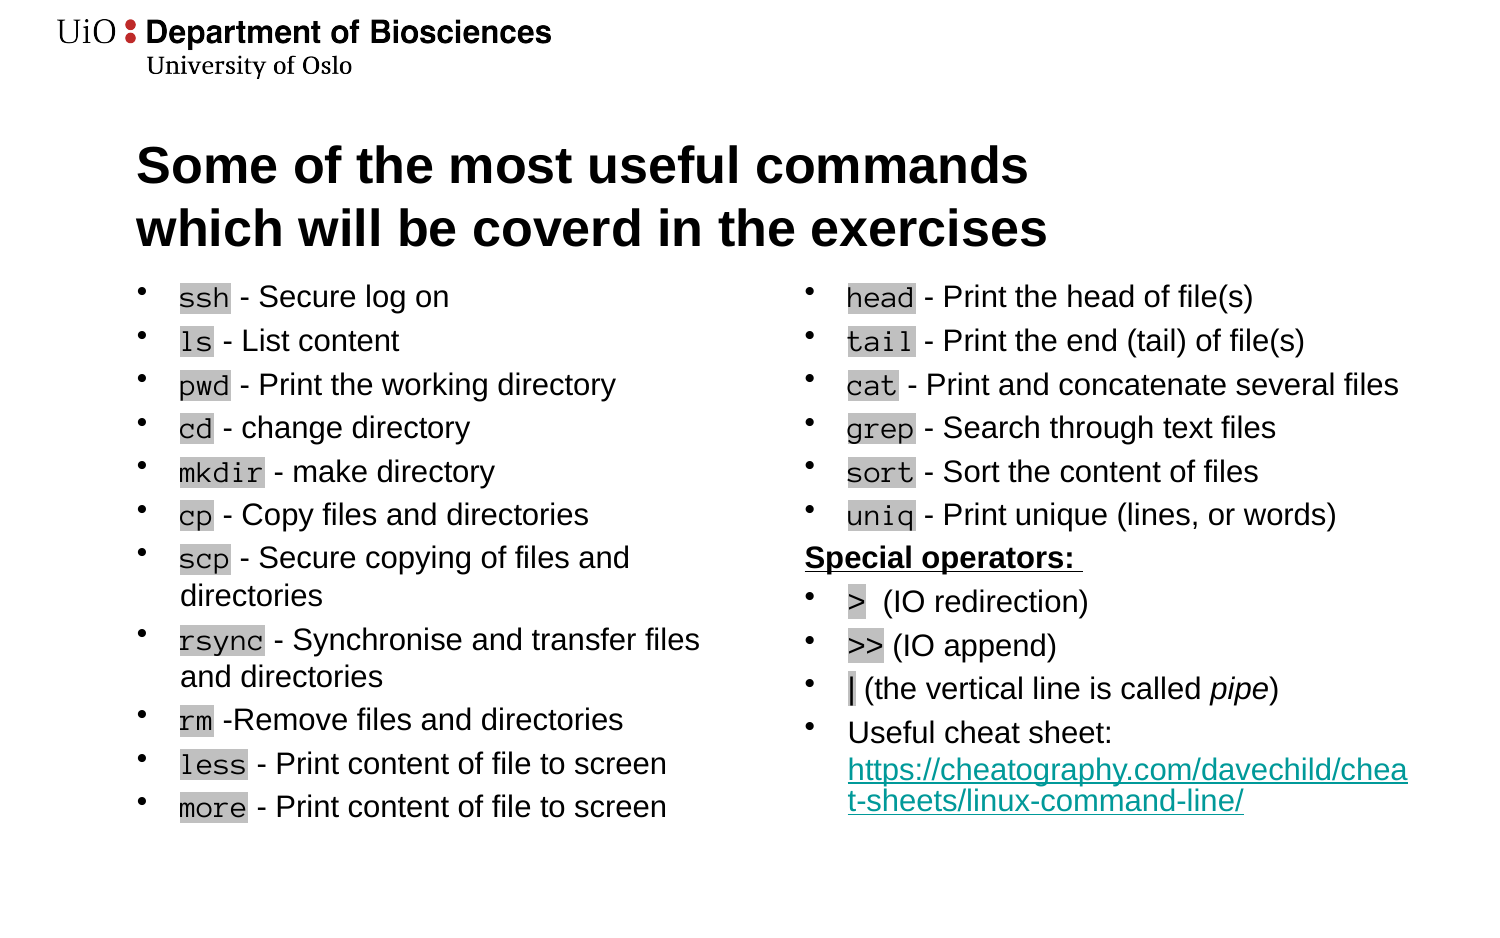

# Some of the most useful commands which will be coverd in the exercises
ssh - Secure log on
ls - List content
pwd - Print the working directory
cd - change directory
mkdir - make directory
cp - Copy files and directories
scp - Secure copying of files and directories
rsync - Synchronise and transfer files and directories
rm -Remove files and directories
less - Print content of file to screen
more - Print content of file to screen
head - Print the head of file(s)
tail - Print the end (tail) of file(s)
cat - Print and concatenate several files
grep - Search through text files
sort - Sort the content of files
uniq - Print unique (lines, or words)
Special operators:
>  (IO redirection)
>> (IO append)
| (the vertical line is called pipe)
Useful cheat sheet: https://cheatography.com/davechild/cheat-sheets/linux-command-line/